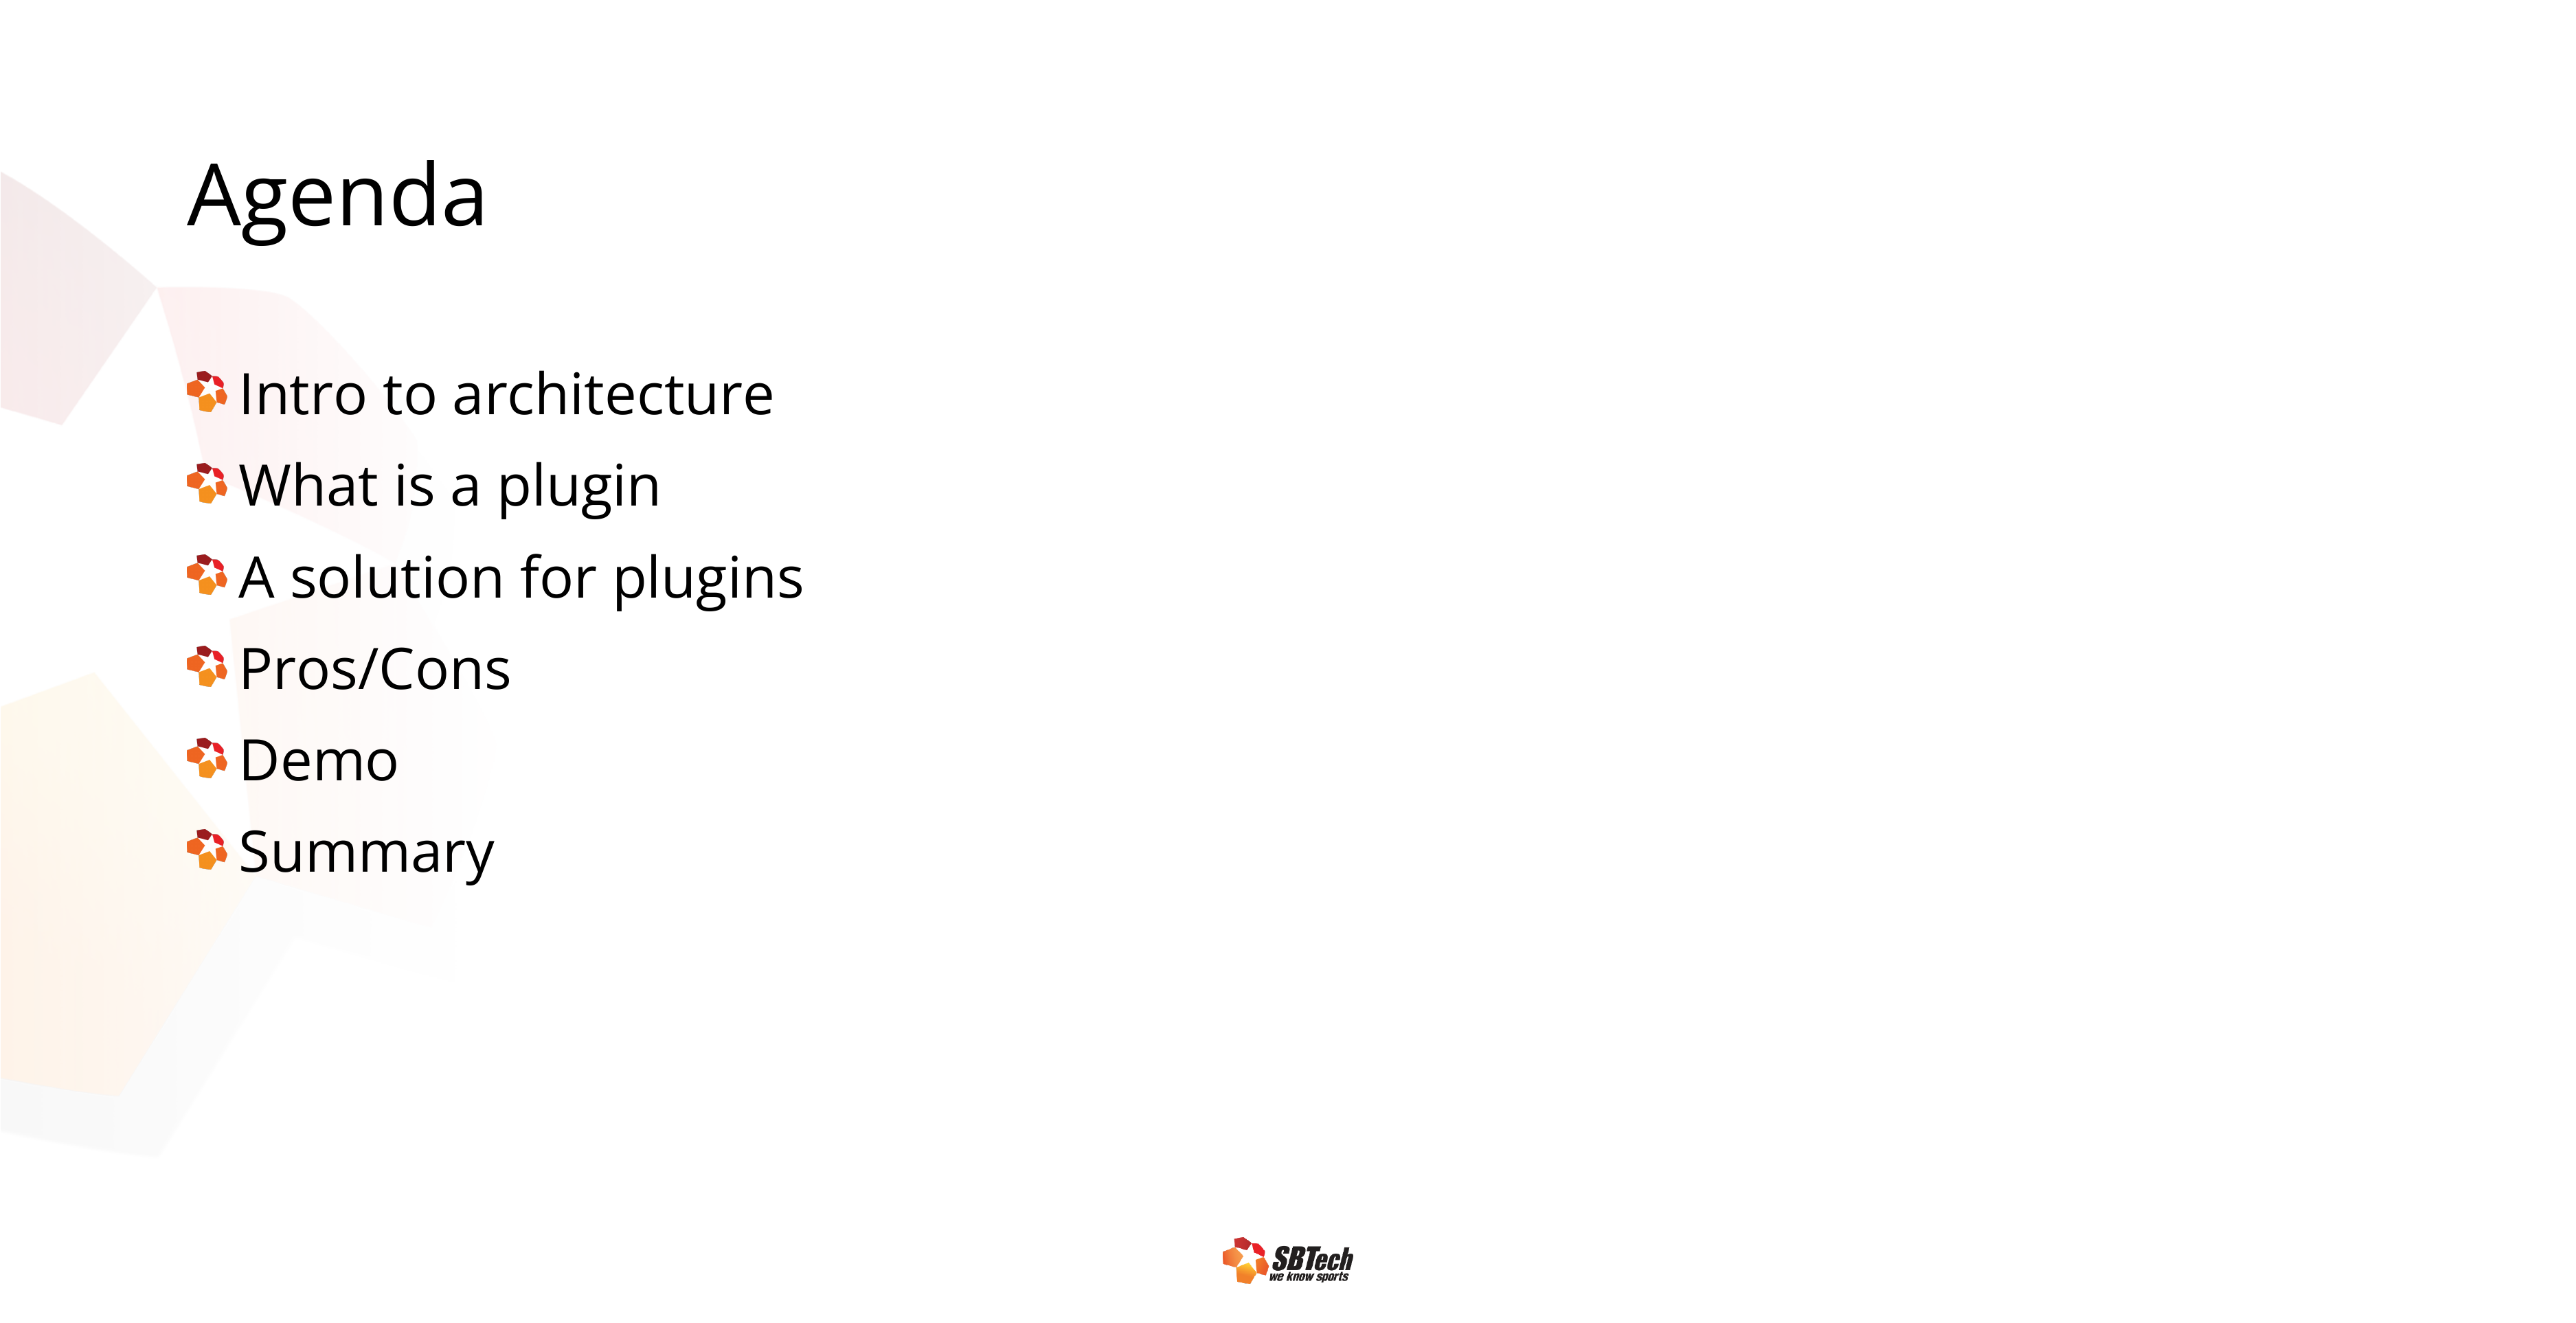

# Agenda
Intro to architecture
What is a plugin
A solution for plugins
Pros/Cons
Demo
Summary